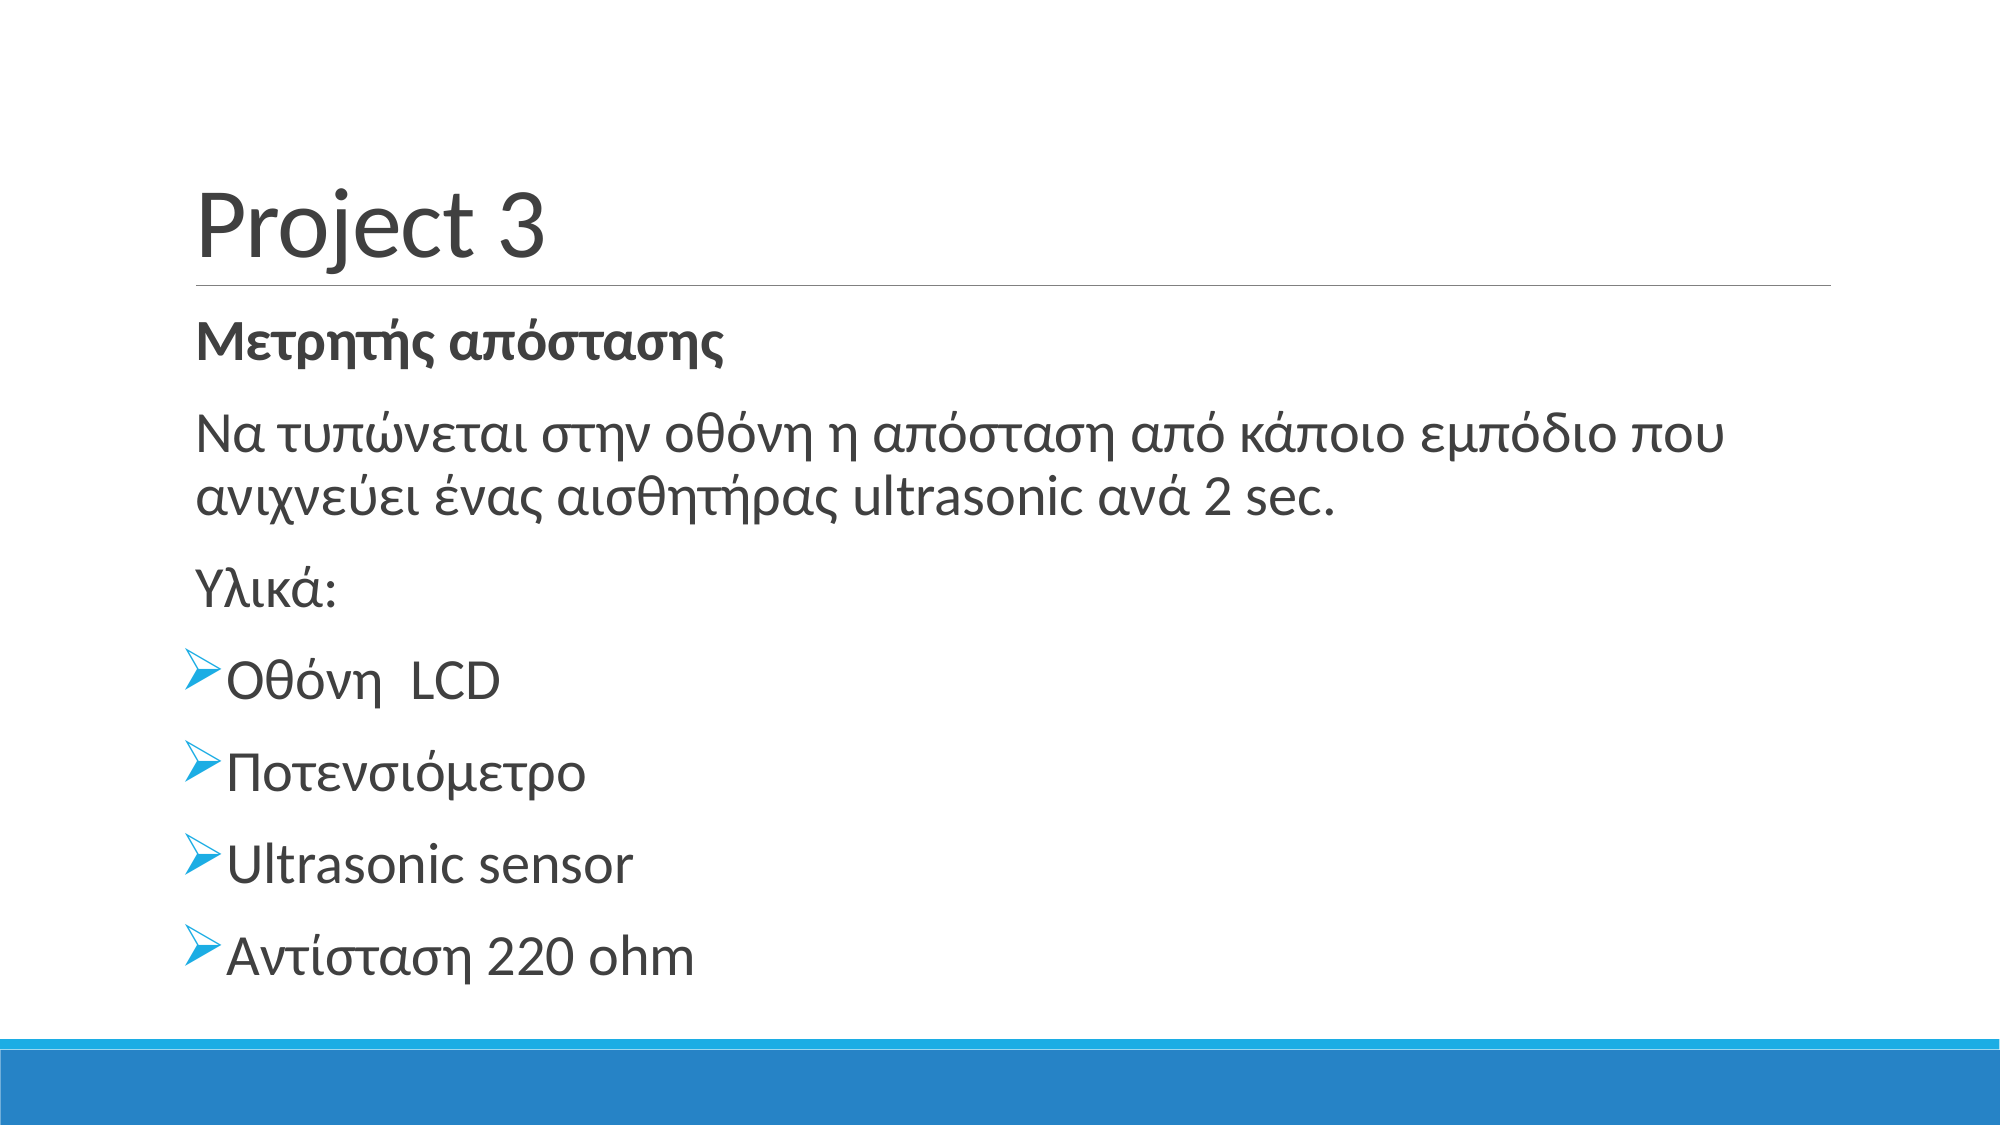

# Project 3
Μετρητής απόστασης
Να τυπώνεται στην οθόνη η απόσταση από κάποιο εμπόδιο που ανιχνεύει ένας αισθητήρας ultrasonic ανά 2 sec.
Υλικά:
Οθόνη  LCD
Ποτενσιόμετρο
Ultrasonic sensor
Αντίσταση 220 ohm